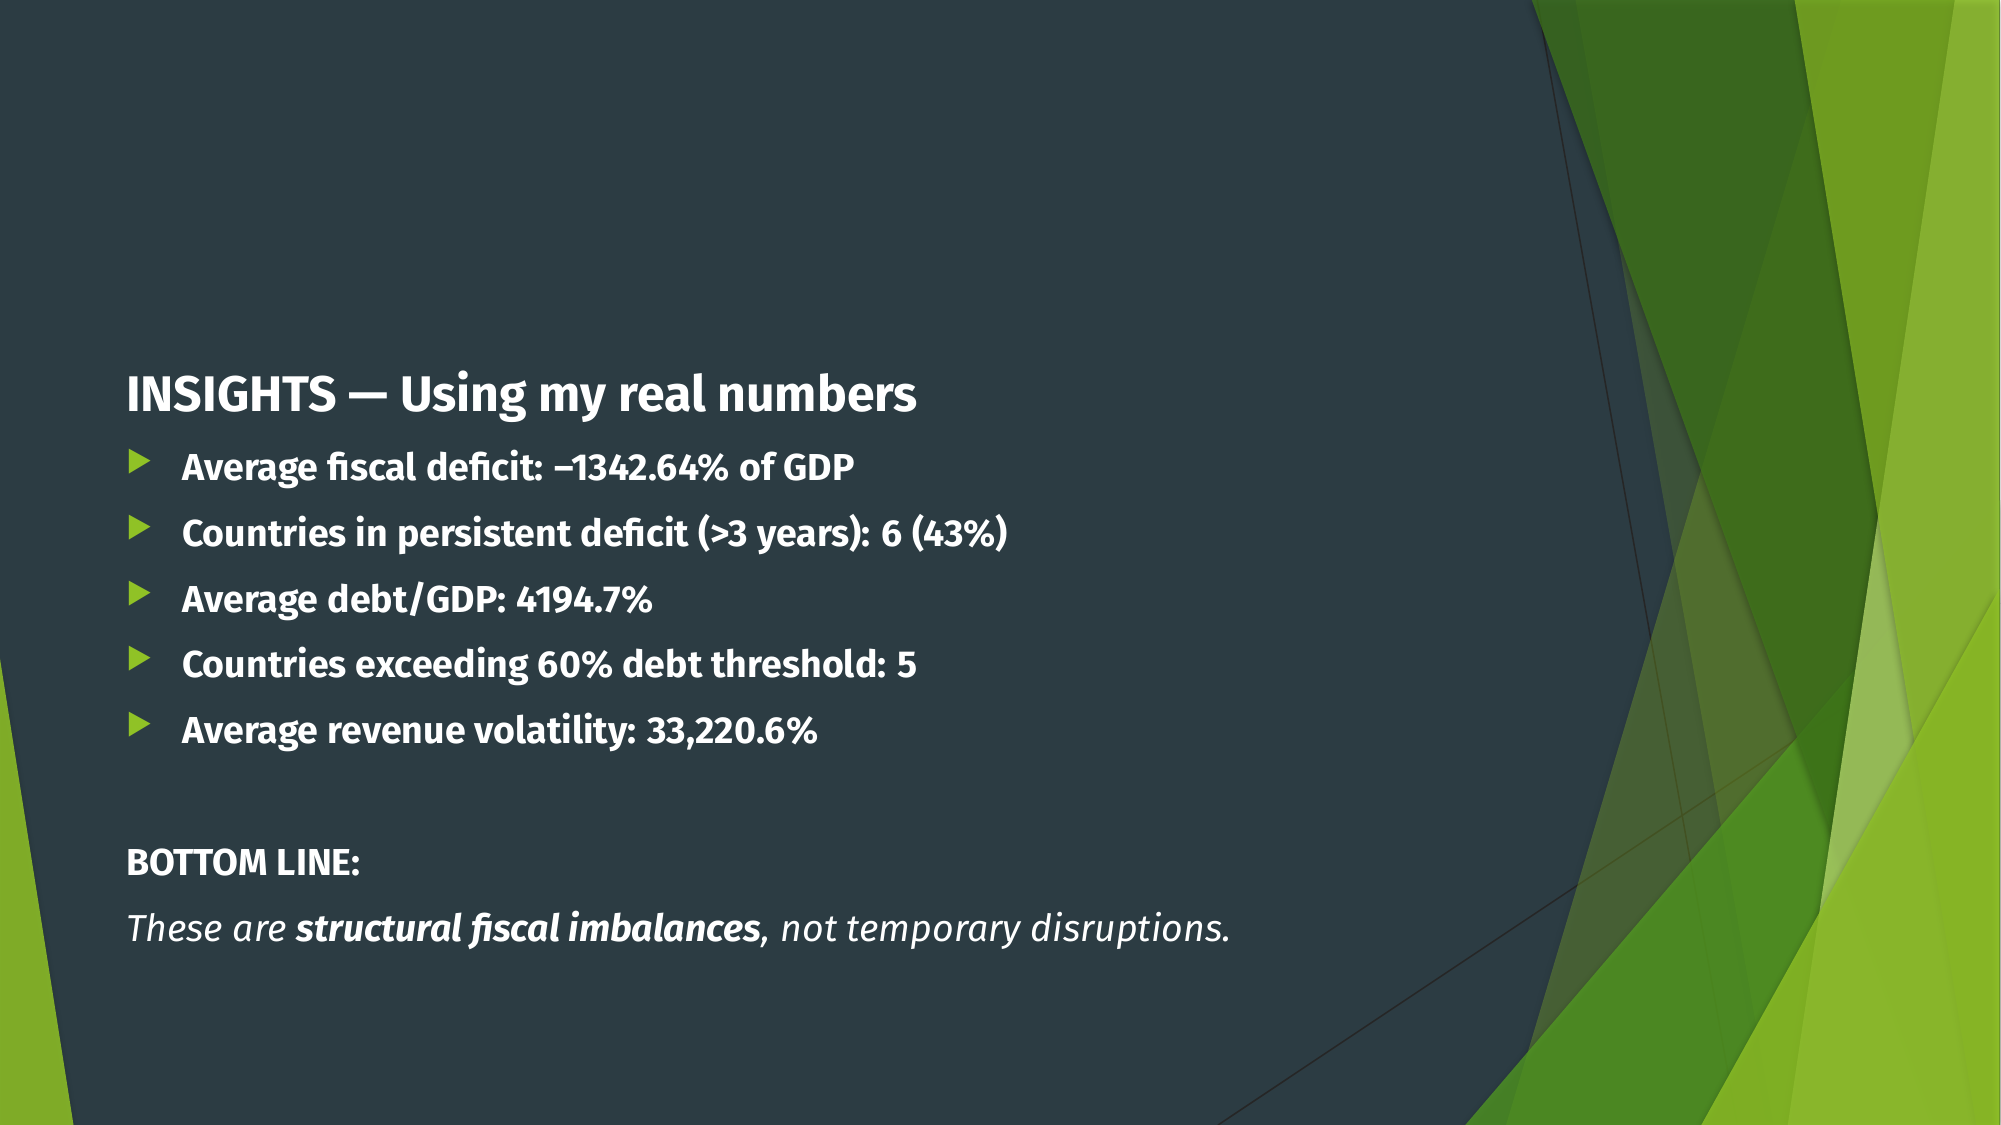

#
INSIGHTS — Using my real numbers
Average fiscal deficit: –1342.64% of GDP
Countries in persistent deficit (>3 years): 6 (43%)
Average debt/GDP: 4194.7%
Countries exceeding 60% debt threshold: 5
Average revenue volatility: 33,220.6%

BOTTOM LINE:
These are structural fiscal imbalances, not temporary disruptions.